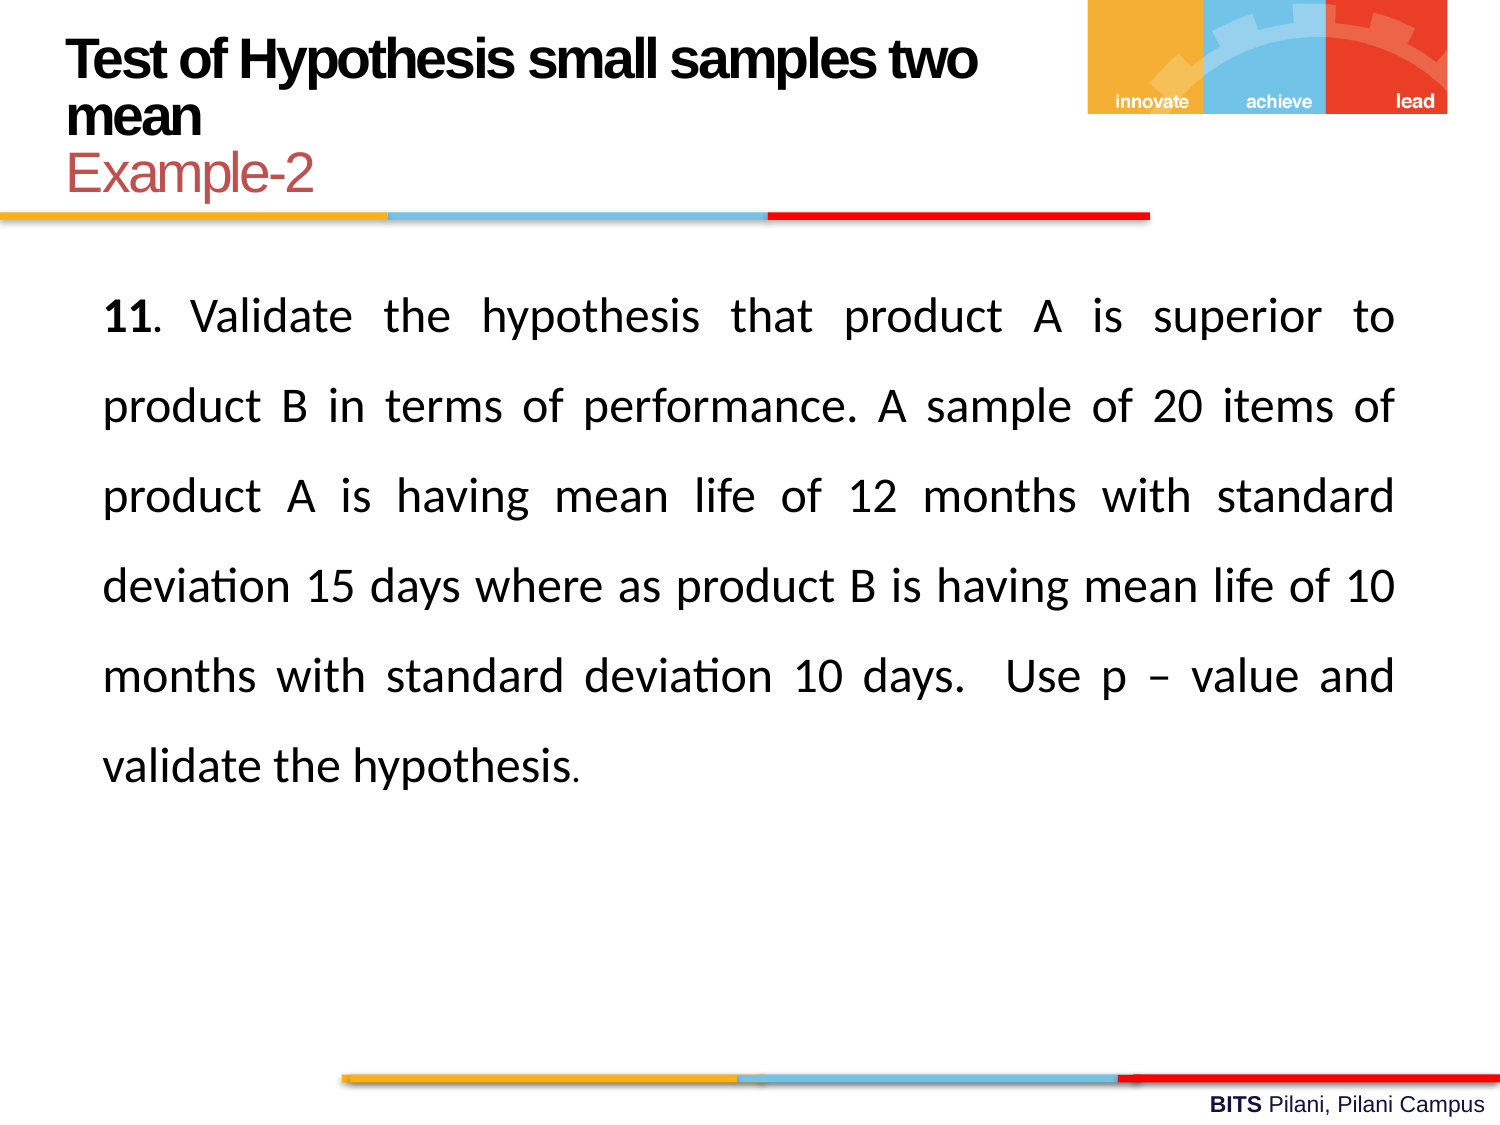

Test of Hypothesis small samples two mean
Example-2

11. Validate the hypothesis that product A is superior to product B in terms of performance. A sample of 20 items of product A is having mean life of 12 months with standard deviation 15 days where as product B is having mean life of 10 months with standard deviation 10 days.  Use p – value and validate the hypothesis.